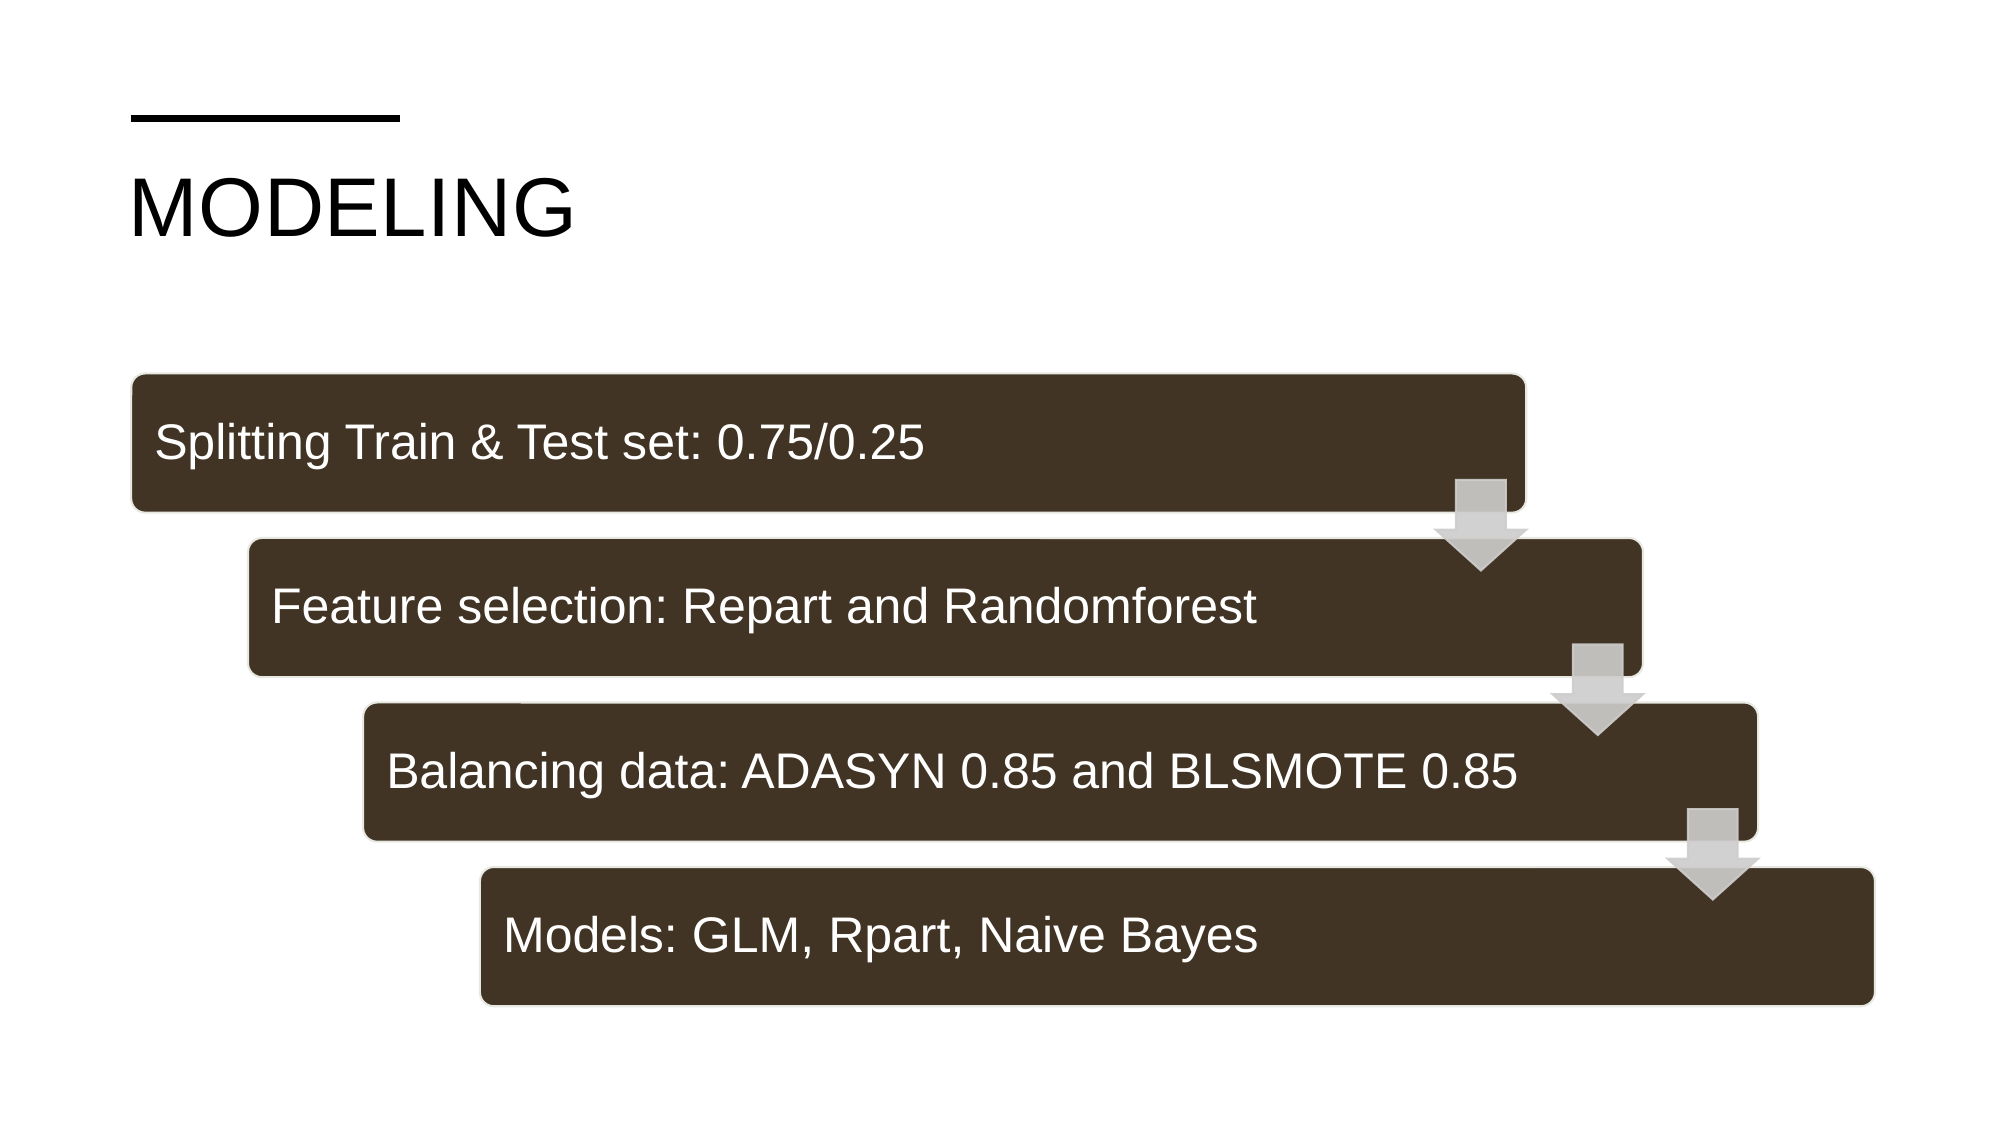

# modeling
Splitting Train & Test set: 0.75/0.25
Feature selection: Repart and Randomforest
Balancing data: ADASYN 0.85 and BLSMOTE 0.85
Models: GLM, Rpart, Naive Bayes